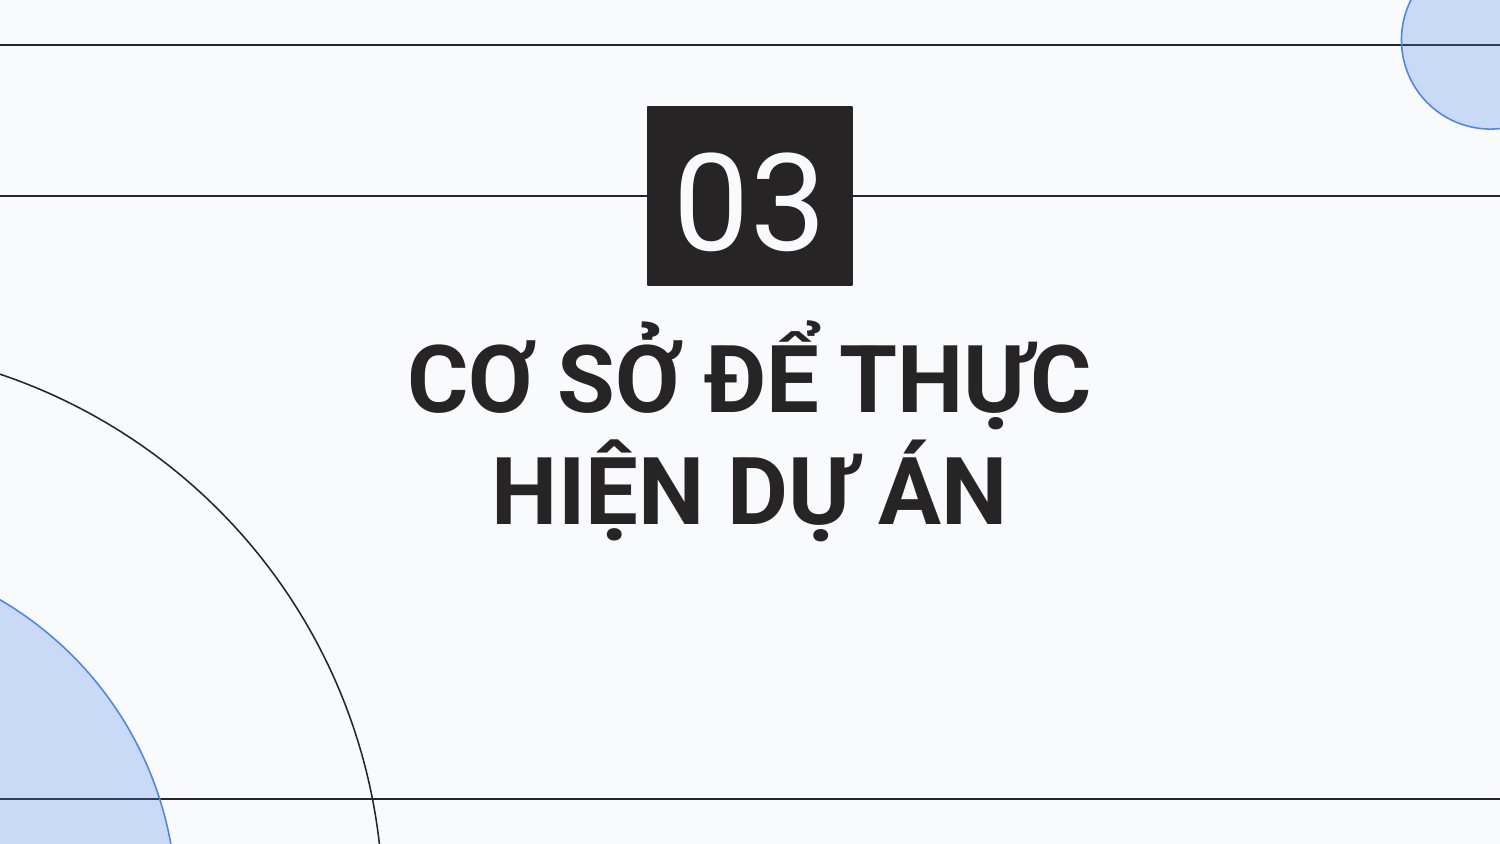

03
# CƠ SỞ ĐỂ THỰC HIỆN DỰ ÁN